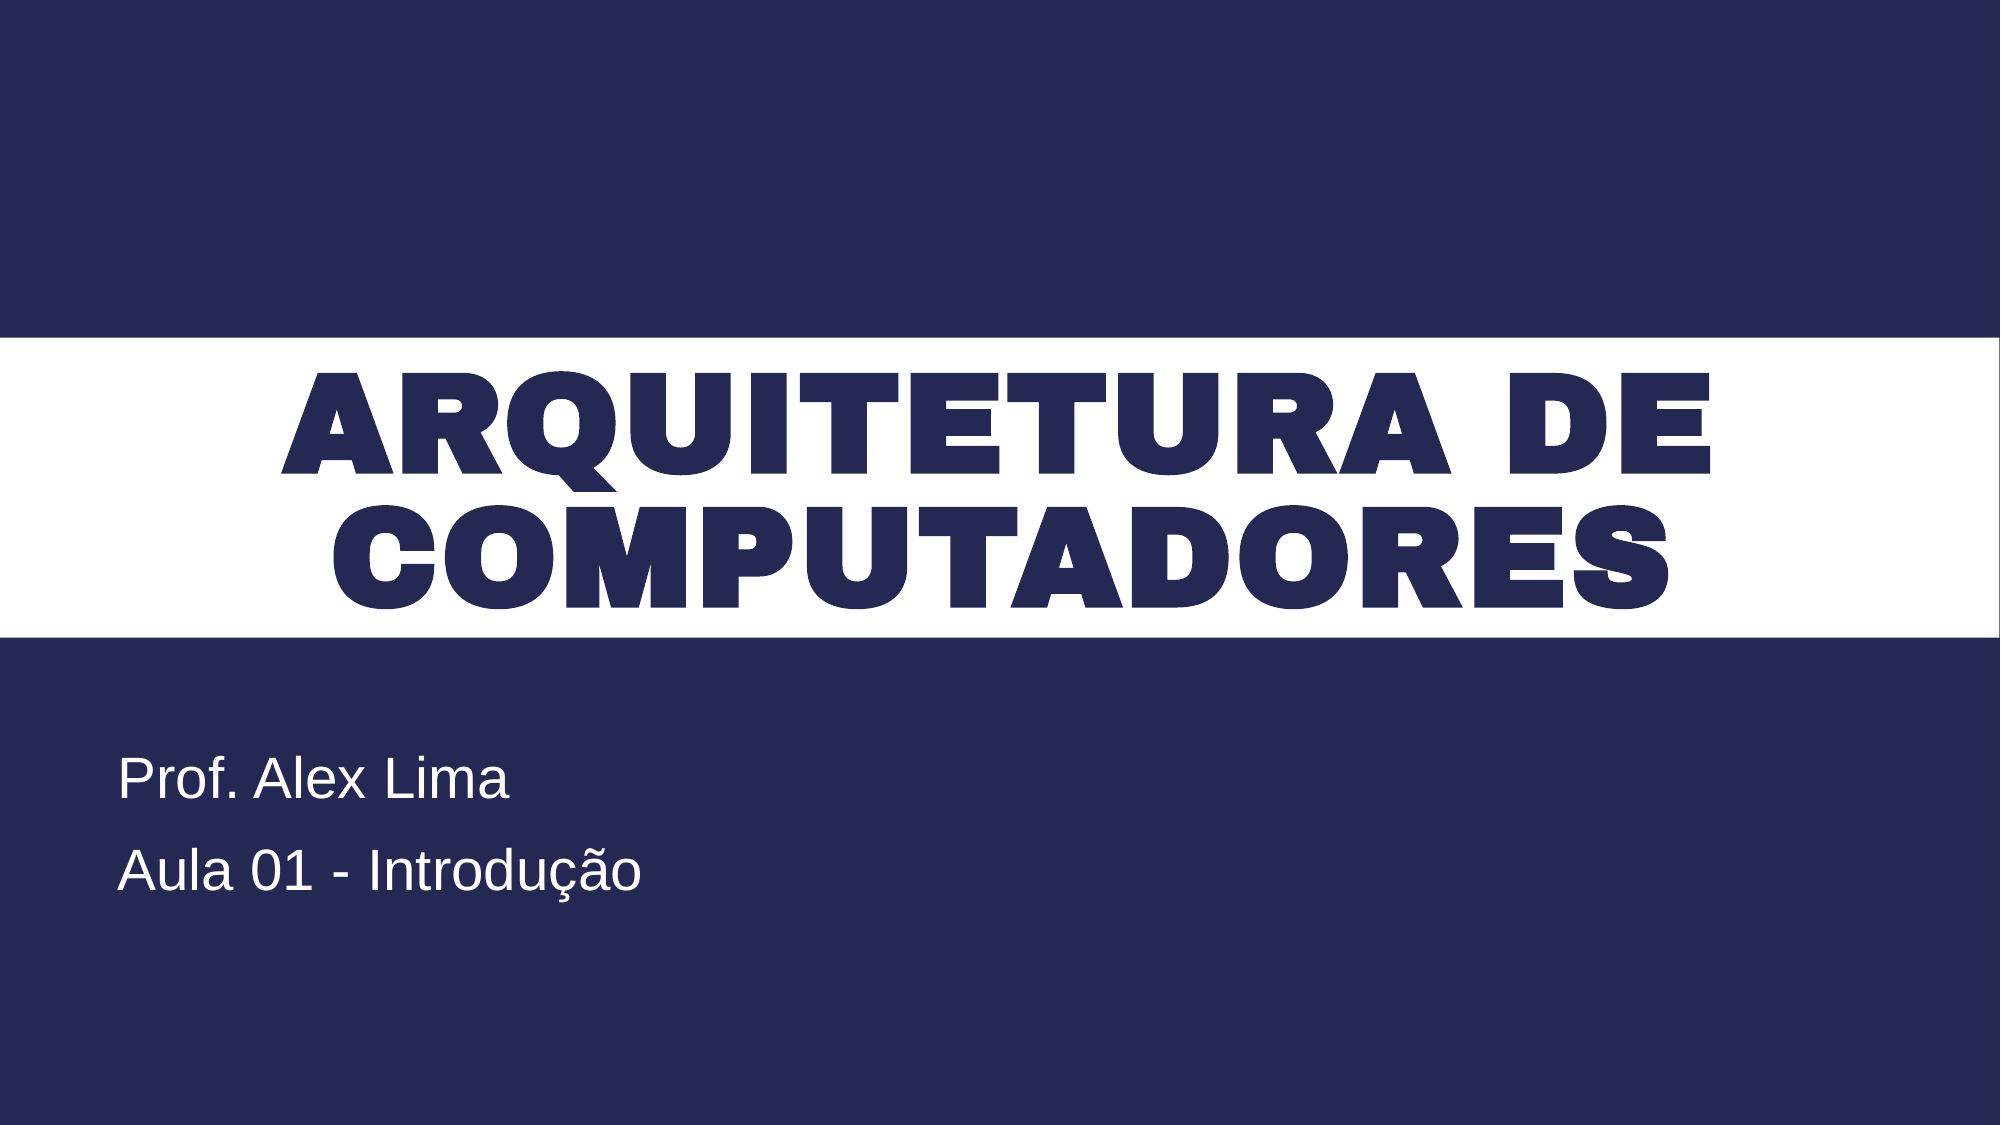

# Arquitetura de computadores
Prof. Alex Lima
Aula 01 - Introdução